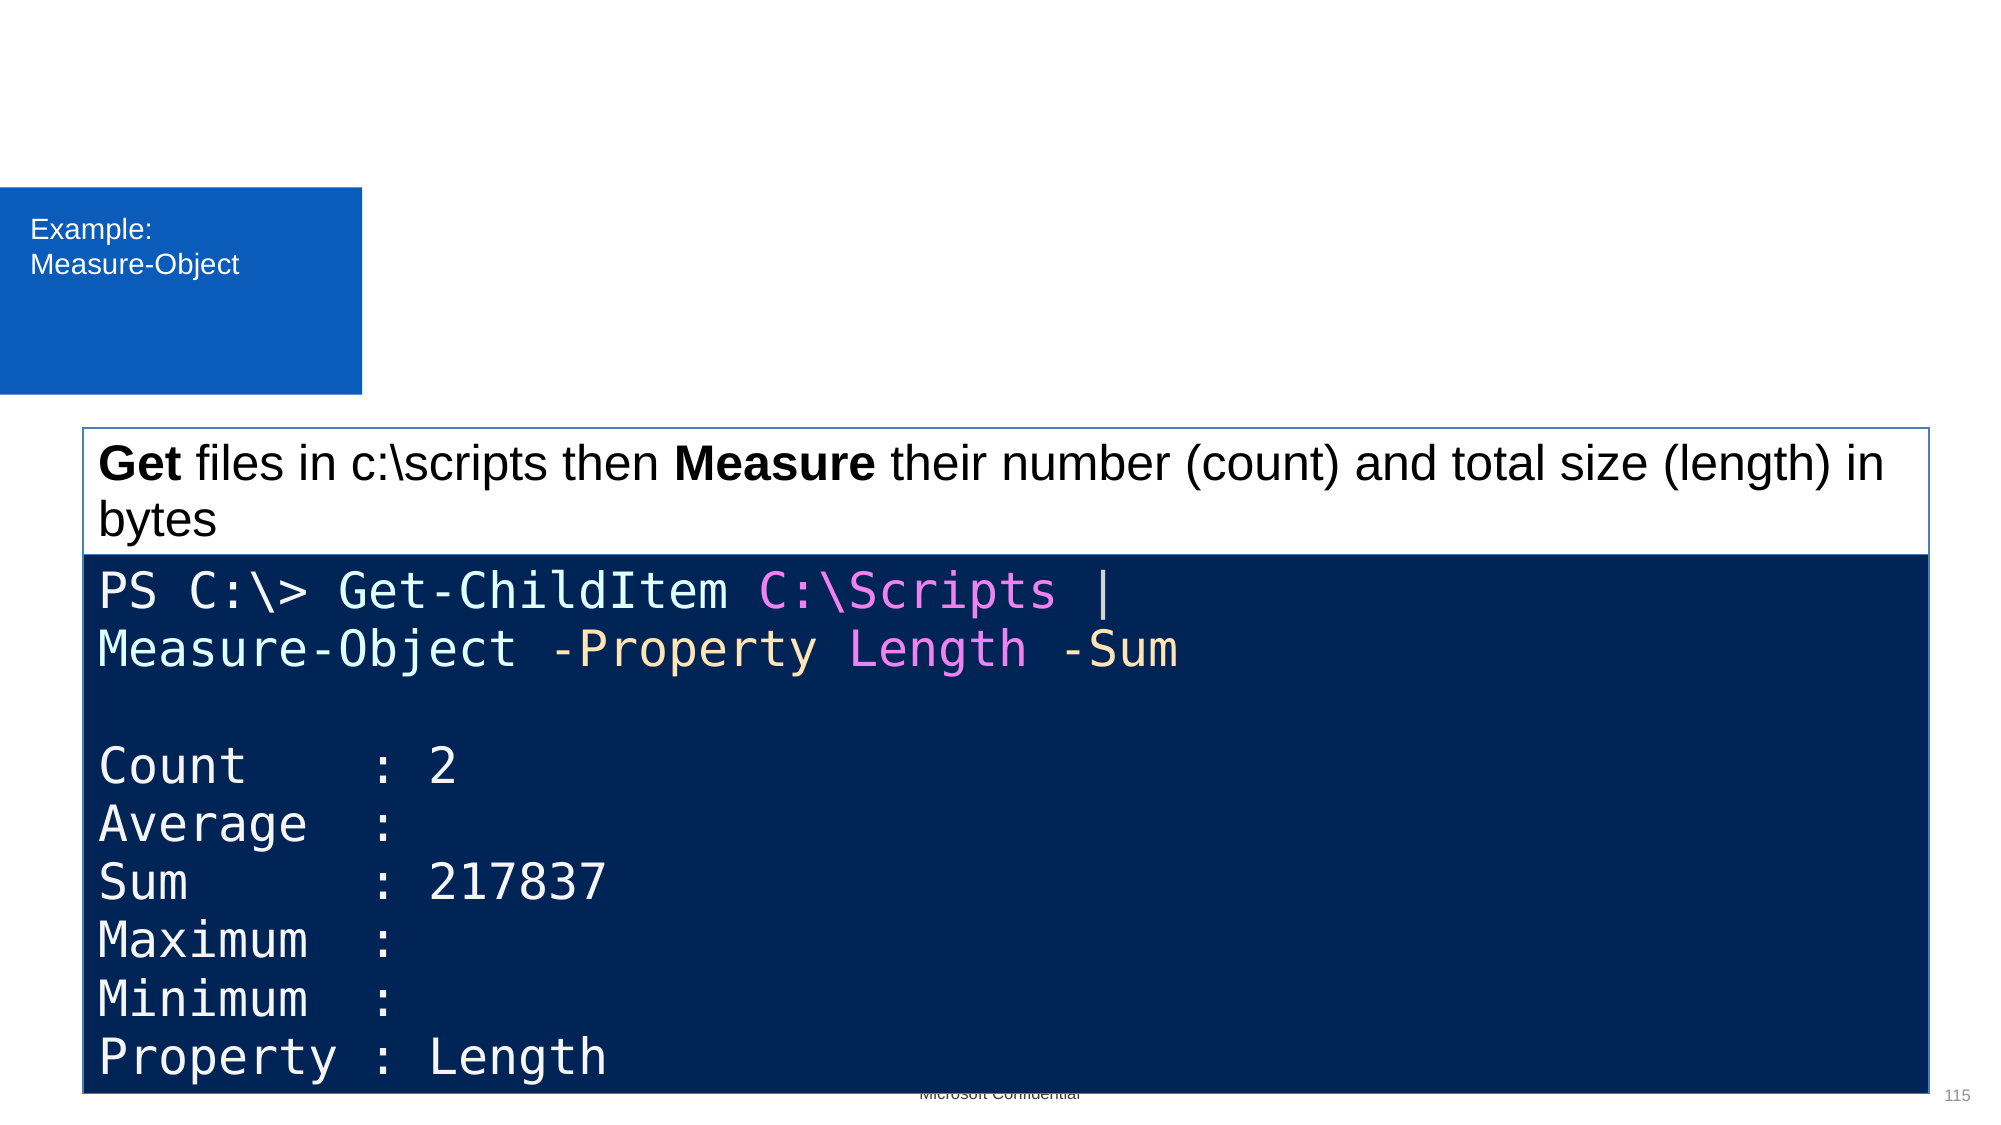

# Example: Measure-Object
| Get files in c:\scripts then Measure their number (count) and total size (length) in bytes |
| --- |
| PS C:\> Get-ChildItem C:\Scripts | Measure-Object -Property Length -Sum Count : 2 Average : Sum : 217837 Maximum : Minimum : Property : Length |
115